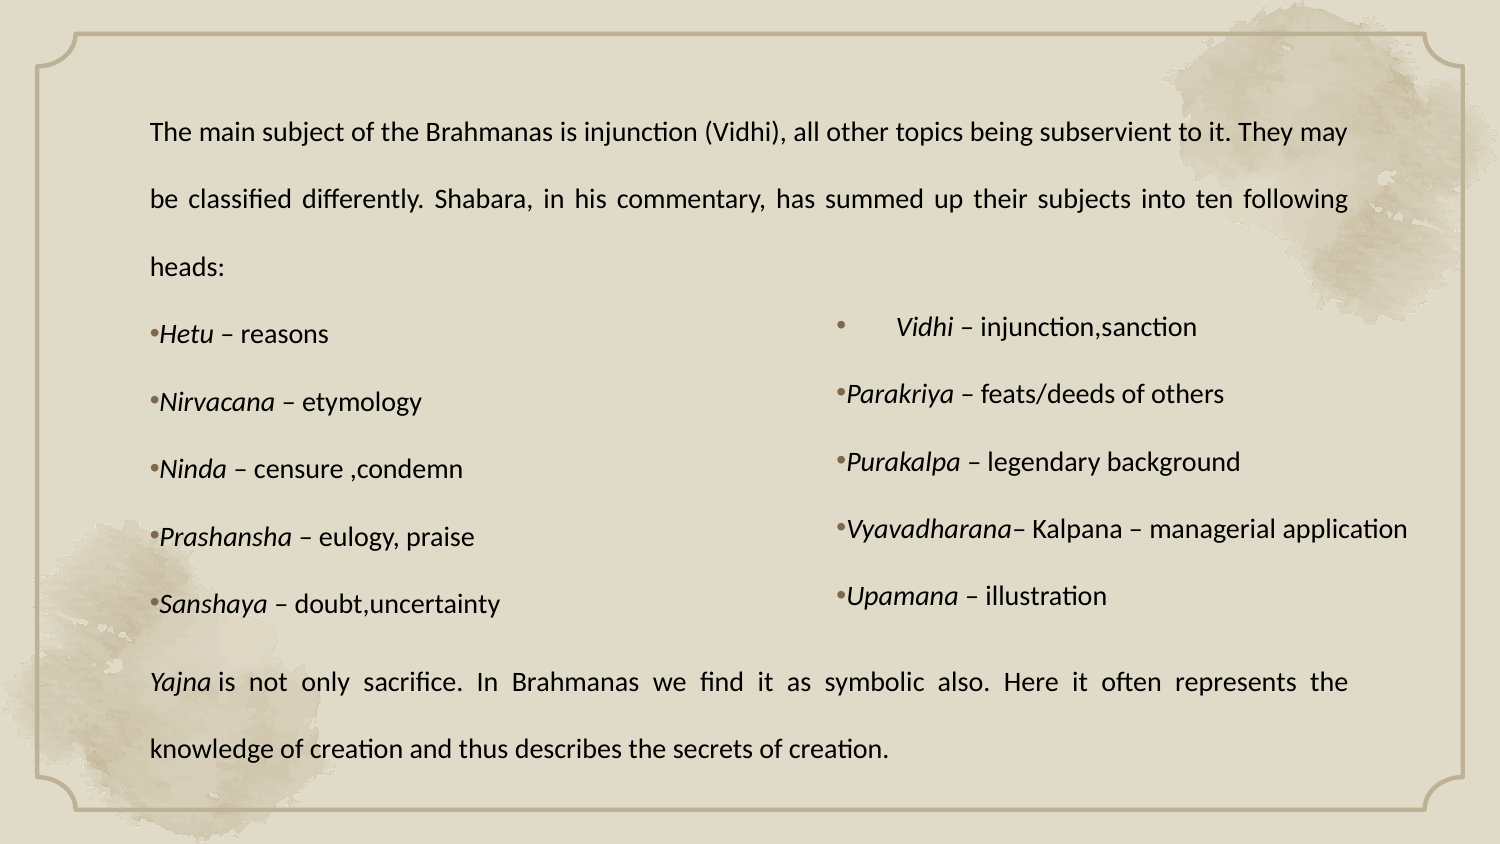

The main subject of the Brahmanas is injunction (Vidhi), all other topics being subservient to it. They may be classified differently. Shabara, in his commentary, has summed up their subjects into ten following heads:
Hetu – reasons
Nirvacana – etymology
Ninda – censure ,condemn
Prashansha – eulogy, praise
Sanshaya – doubt,uncertainty

Yajna is not only sacrifice. In Brahmanas we find it as symbolic also. Here it often represents the knowledge of creation and thus describes the secrets of creation.
  Vidhi – injunction,sanction
Parakriya – feats/deeds of others
Purakalpa – legendary background
Vyavadharana– Kalpana – managerial application
Upamana – illustration